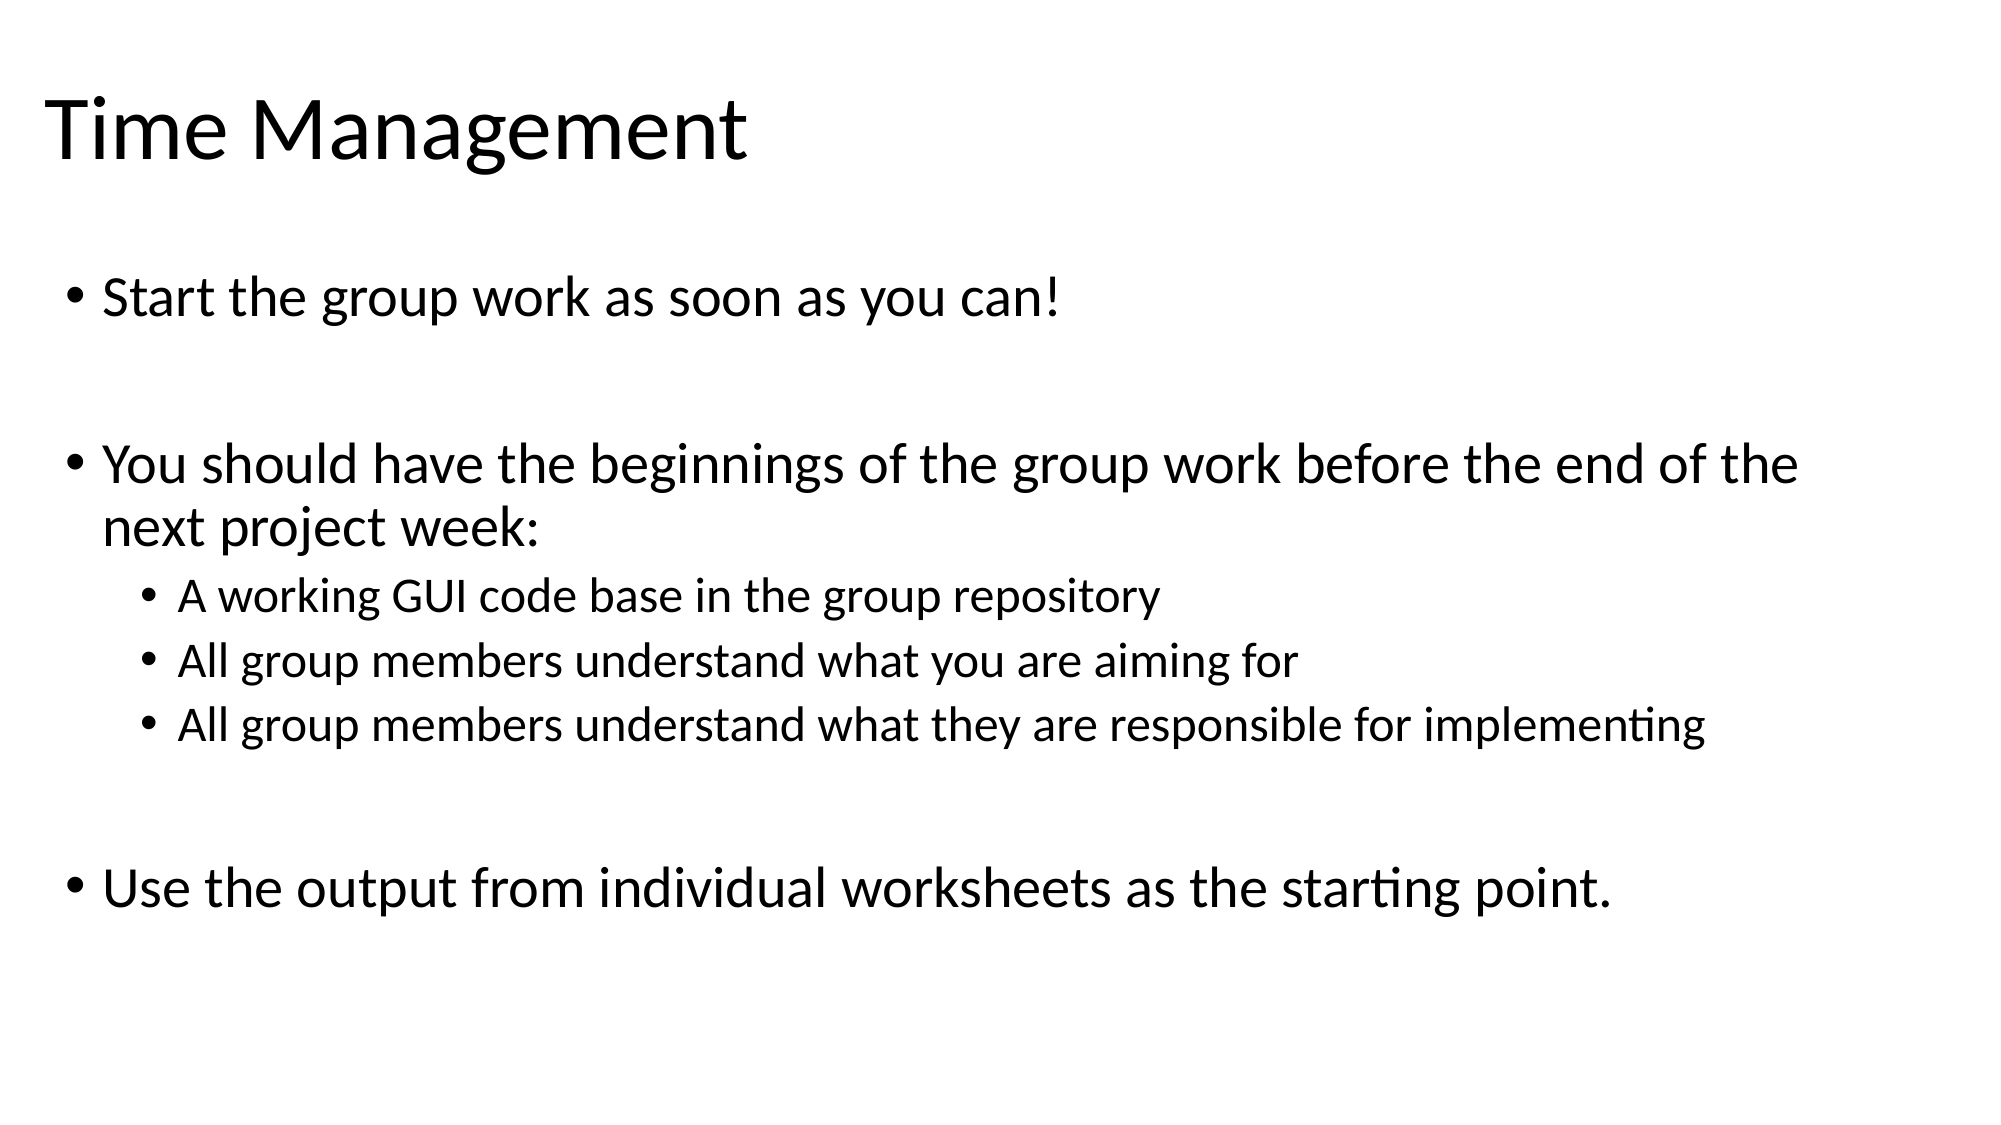

# Time Management
Start the group work as soon as you can!

You should have the beginnings of the group work before the end of the next project week:
A working GUI code base in the group repository
All group members understand what you are aiming for
All group members understand what they are responsible for implementing

Use the output from individual worksheets as the starting point.